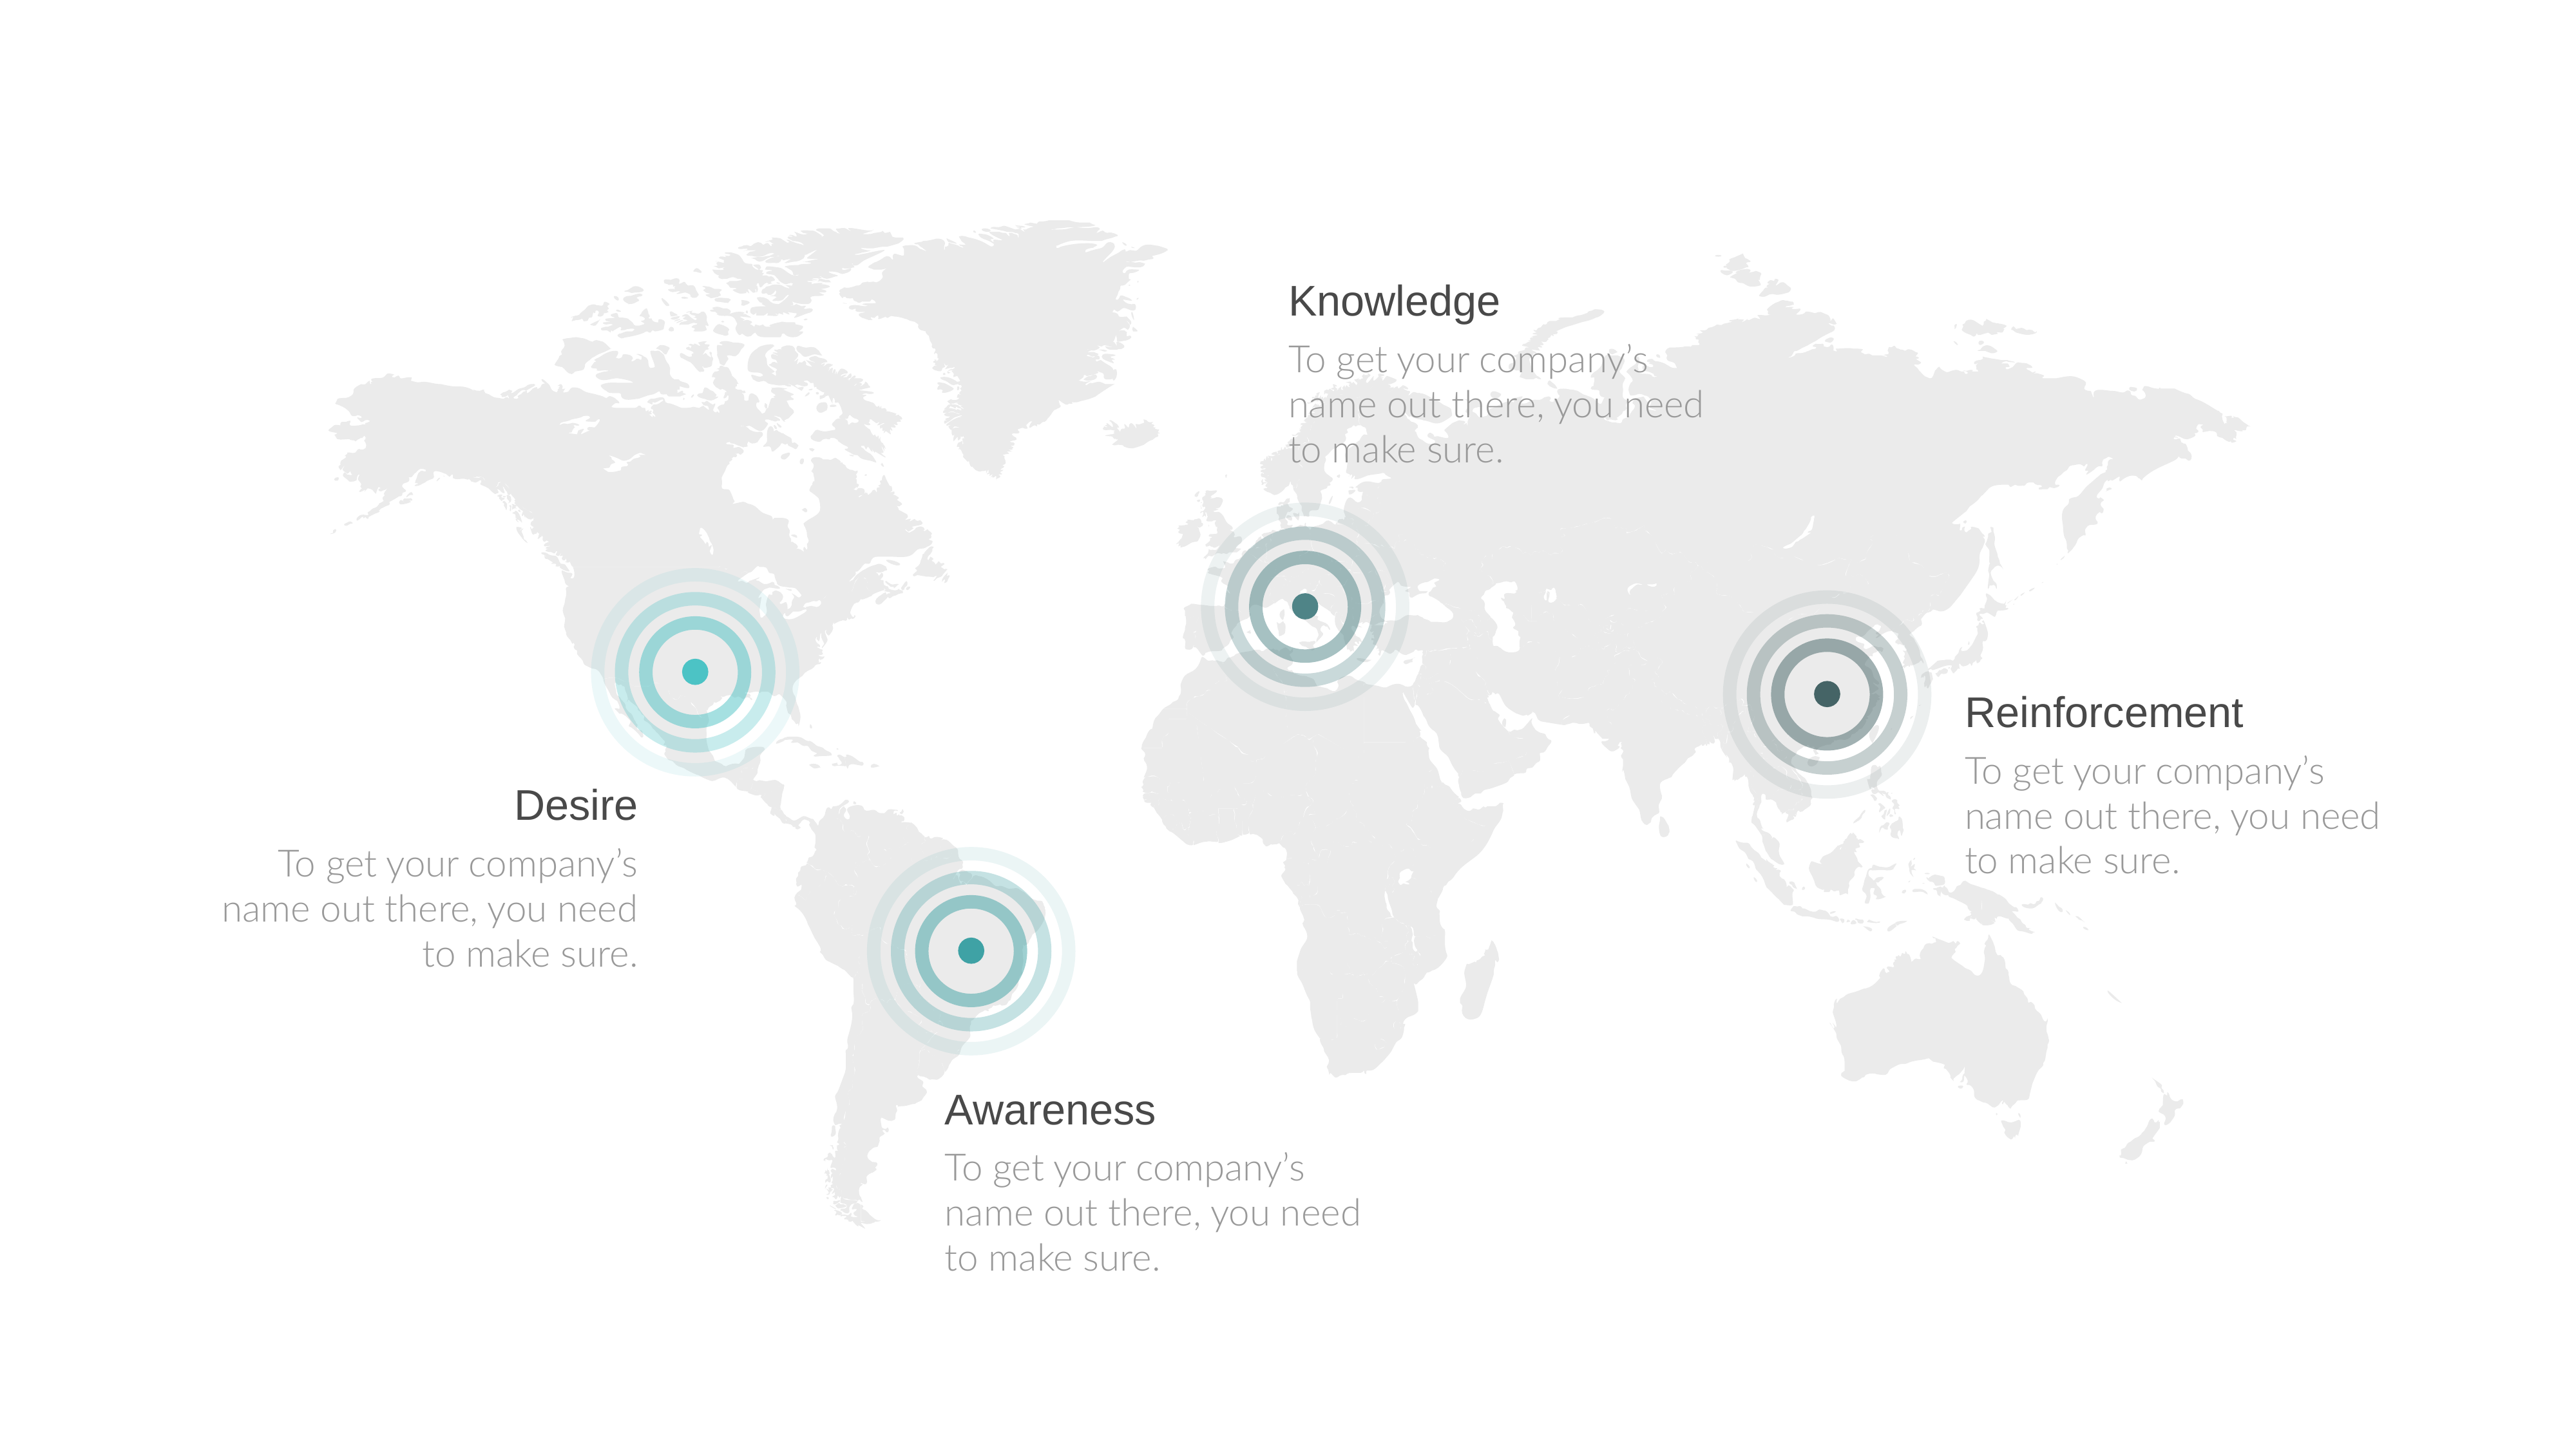

Knowledge
To get your company’s name out there, you need to make sure.

Reinforcement

To get your company’s name out there, you need to make sure.
Desire
To get your company’s name out there, you need to make sure.

Awareness
To get your company’s name out there, you need to make sure.